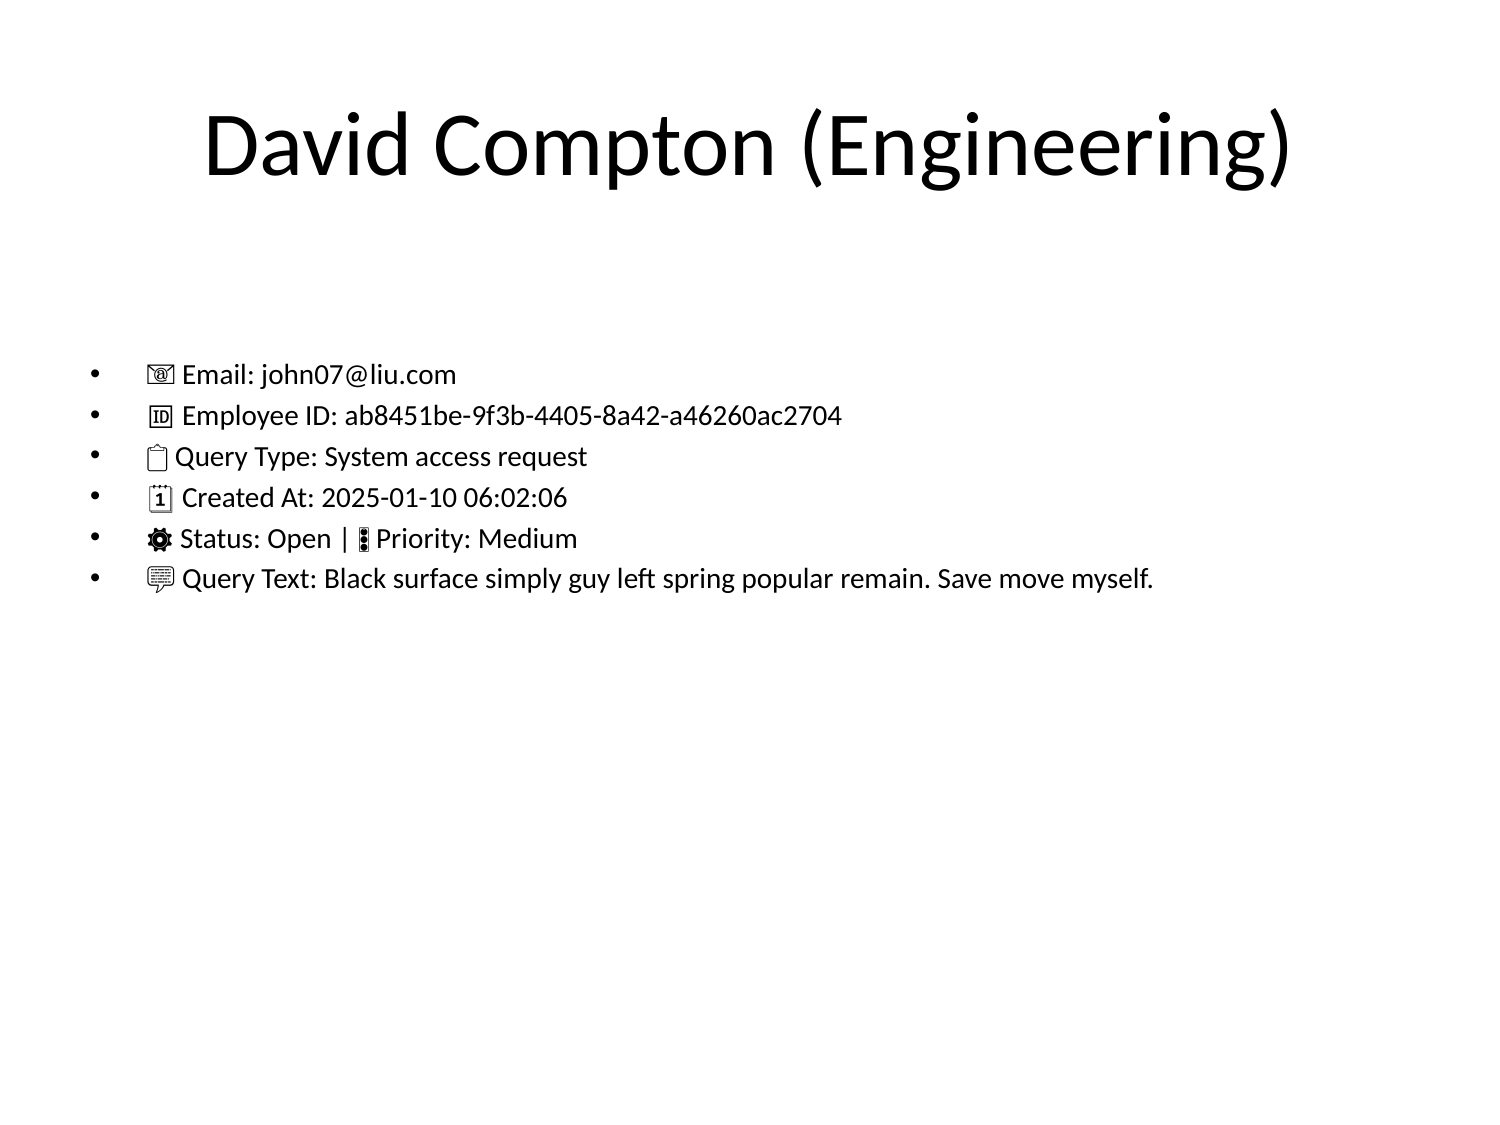

# David Compton (Engineering)

📧 Email: john07@liu.com
🆔 Employee ID: ab8451be-9f3b-4405-8a42-a46260ac2704
📋 Query Type: System access request
🗓 Created At: 2025-01-10 06:02:06
⚙ Status: Open | 🚦 Priority: Medium
💬 Query Text: Black surface simply guy left spring popular remain. Save move myself.